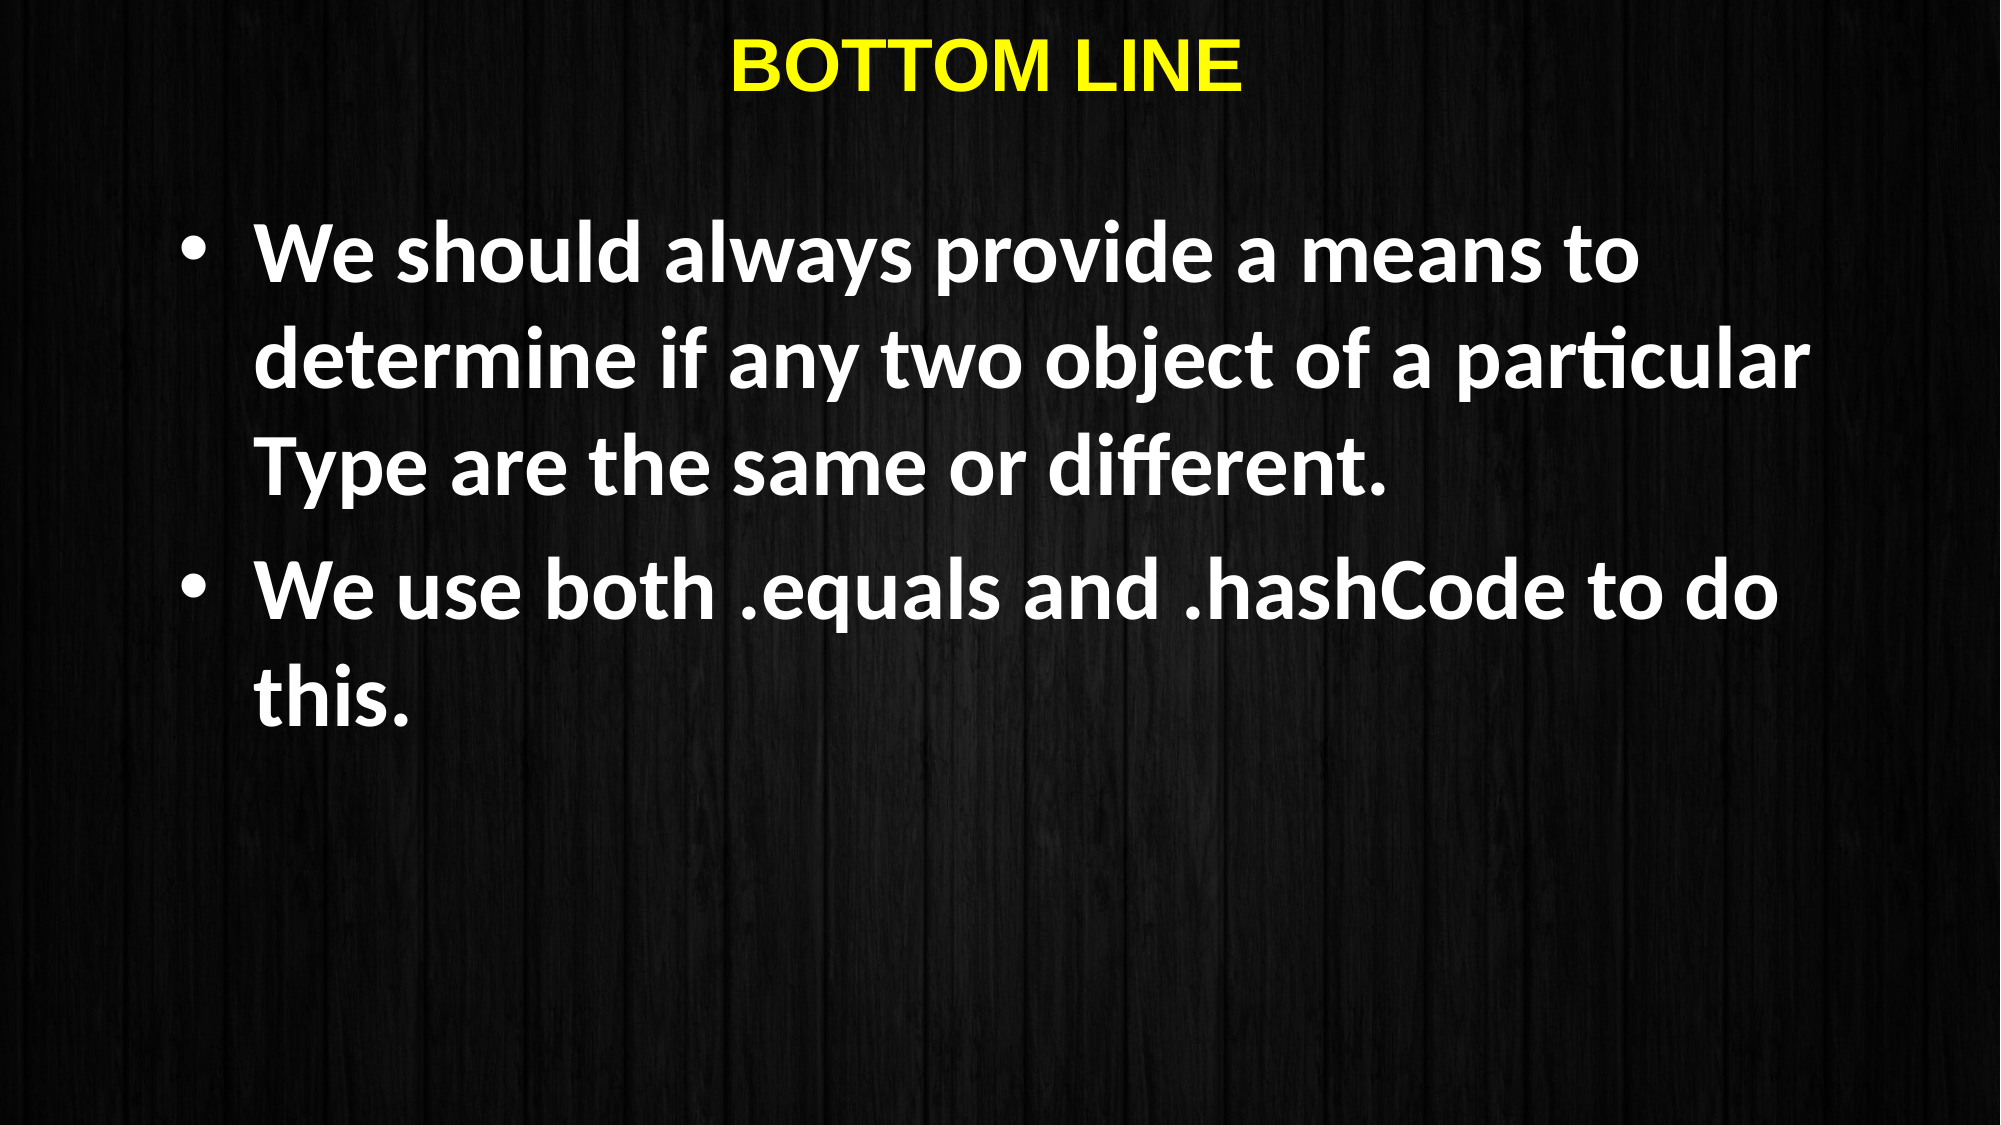

# Bottom Line
We should always provide a means to determine if any two object of a particular Type are the same or different.
We use both .equals and .hashCode to do this.